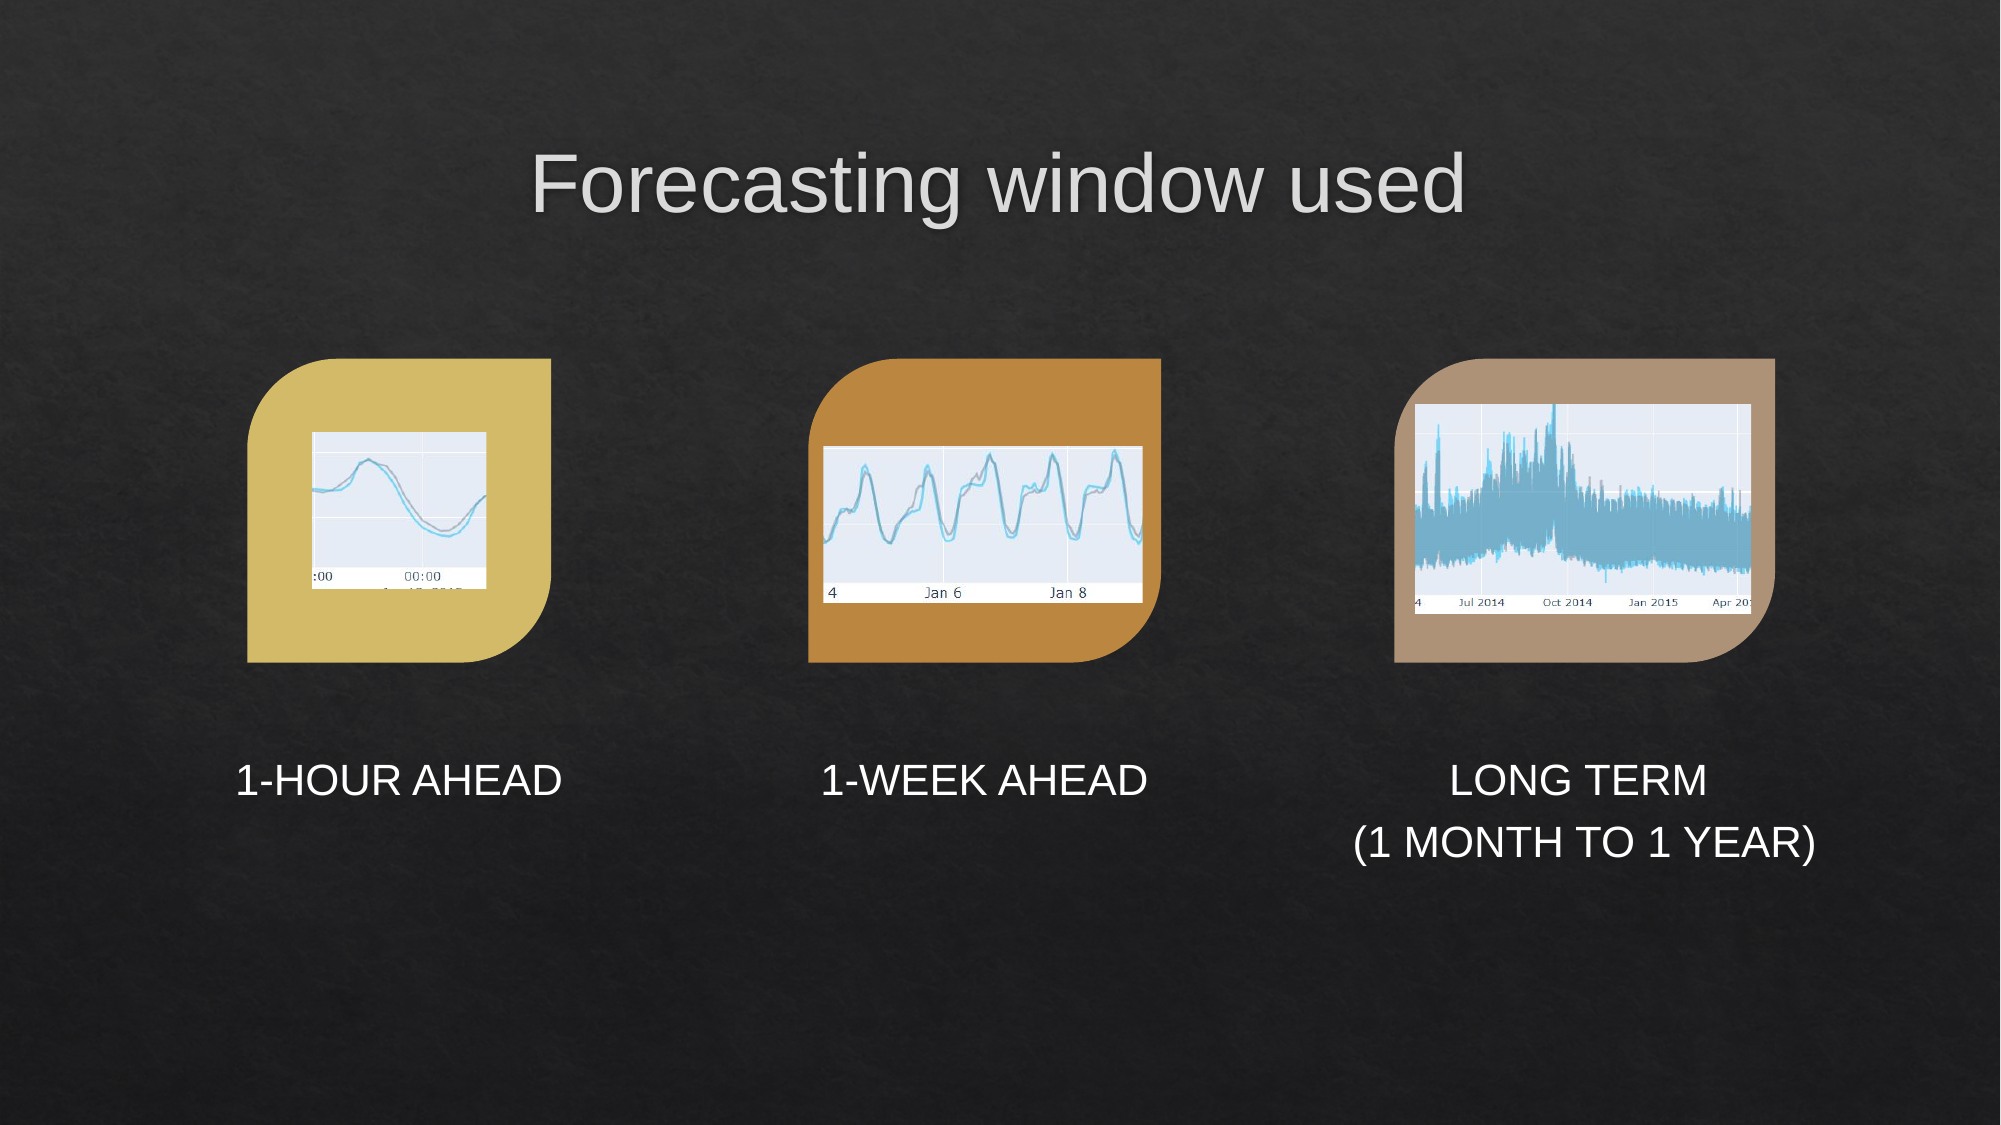

# Forecasting window used
1-hour ahead
1-week ahead
Long term
(1 month to 1 year)